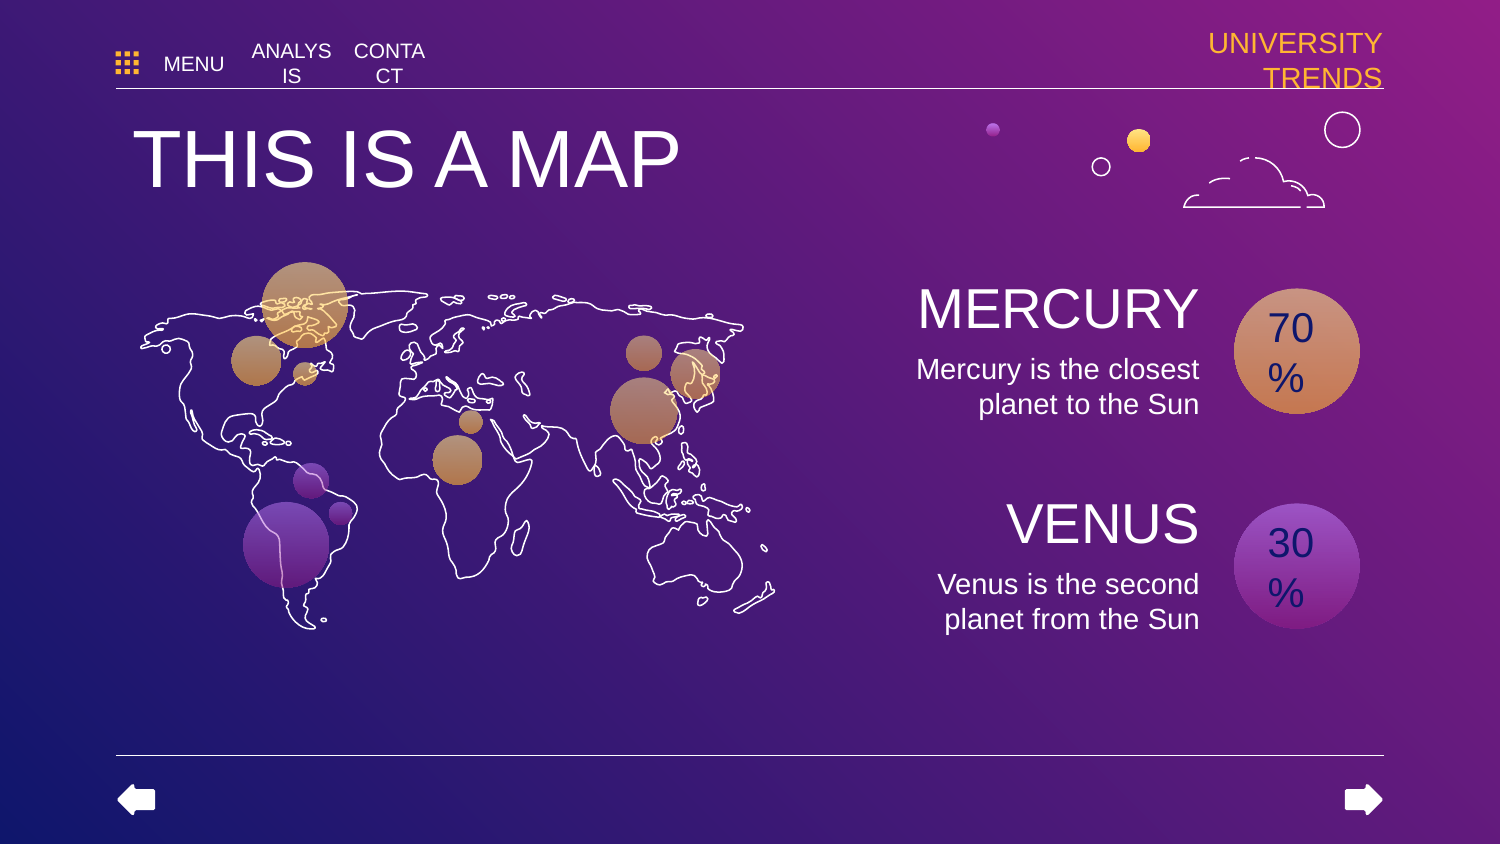

UNIVERSITY TRENDS
MENU
ANALYSIS
CONTACT

# THIS IS A MAP

MERCURY
70%

Mercury is the closest planet to the Sun

VENUS

30%
Venus is the second planet from the Sun